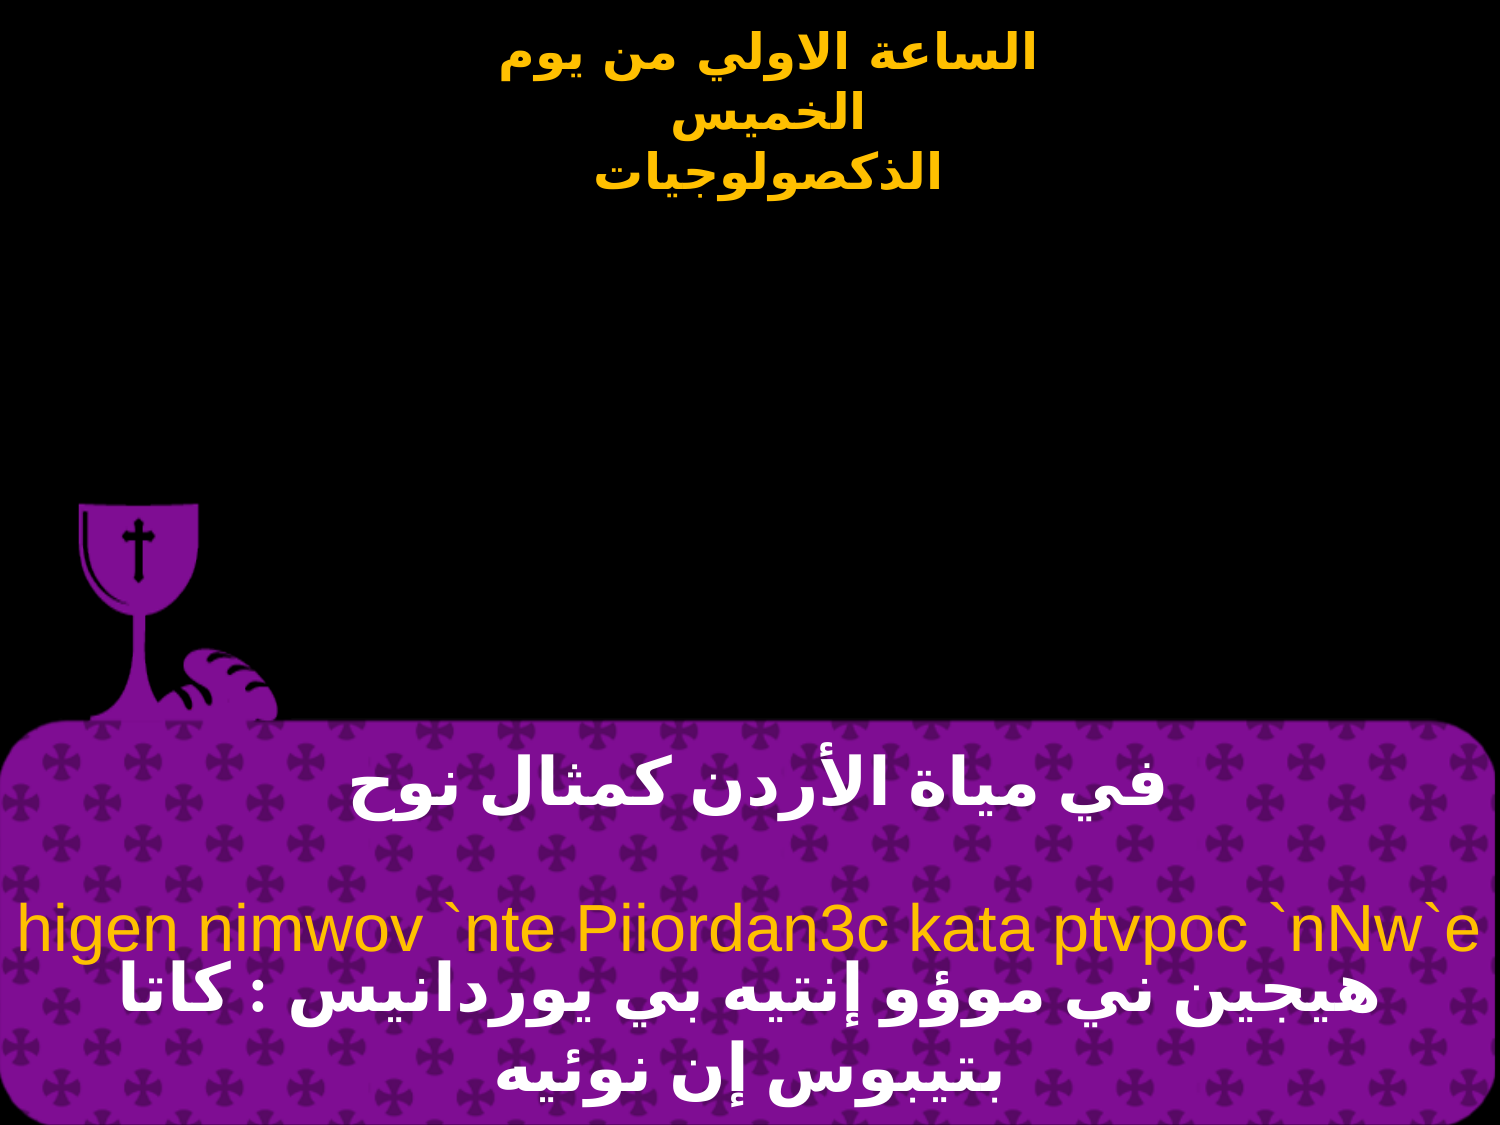

# في مياة الأردن كمثال نوح
higen nimwov `nte Piiordan3c kata ptvpoc `nNw`e
هيجين ني موؤو إنتيه بي يوردانيس : كاتا بتيبوس إن نوئيه